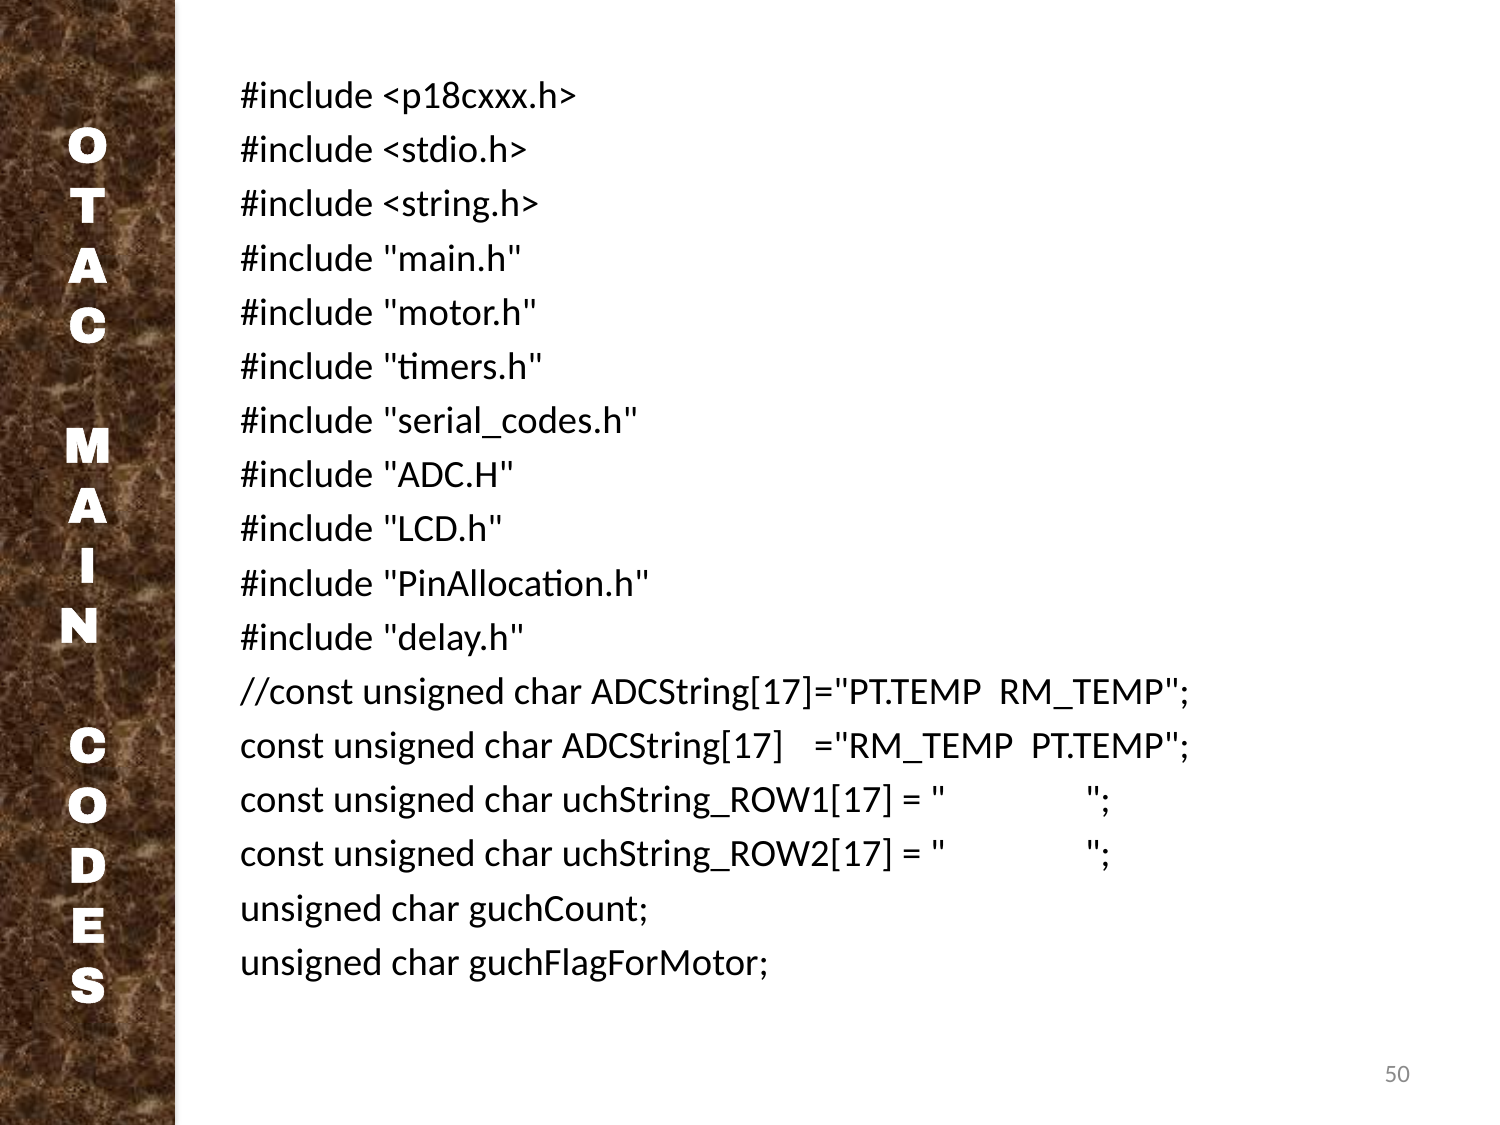

O
T
A
C

M
A
I
N
C
O
D
E
S
#include <p18cxxx.h>
#include <stdio.h>
#include <string.h>
#include "main.h"
#include "motor.h"
#include "timers.h"
#include "serial_codes.h"
#include "ADC.H"
#include "LCD.h"
#include "PinAllocation.h"
#include "delay.h"
//const unsigned char ADCString[17]	="PT.TEMP  RM_TEMP";
const unsigned char ADCString[17]	="RM_TEMP  PT.TEMP";
const unsigned char uchString_ROW1[17] = "                ";
const unsigned char uchString_ROW2[17] = "                ";
unsigned char guchCount;
unsigned char guchFlagForMotor;

50